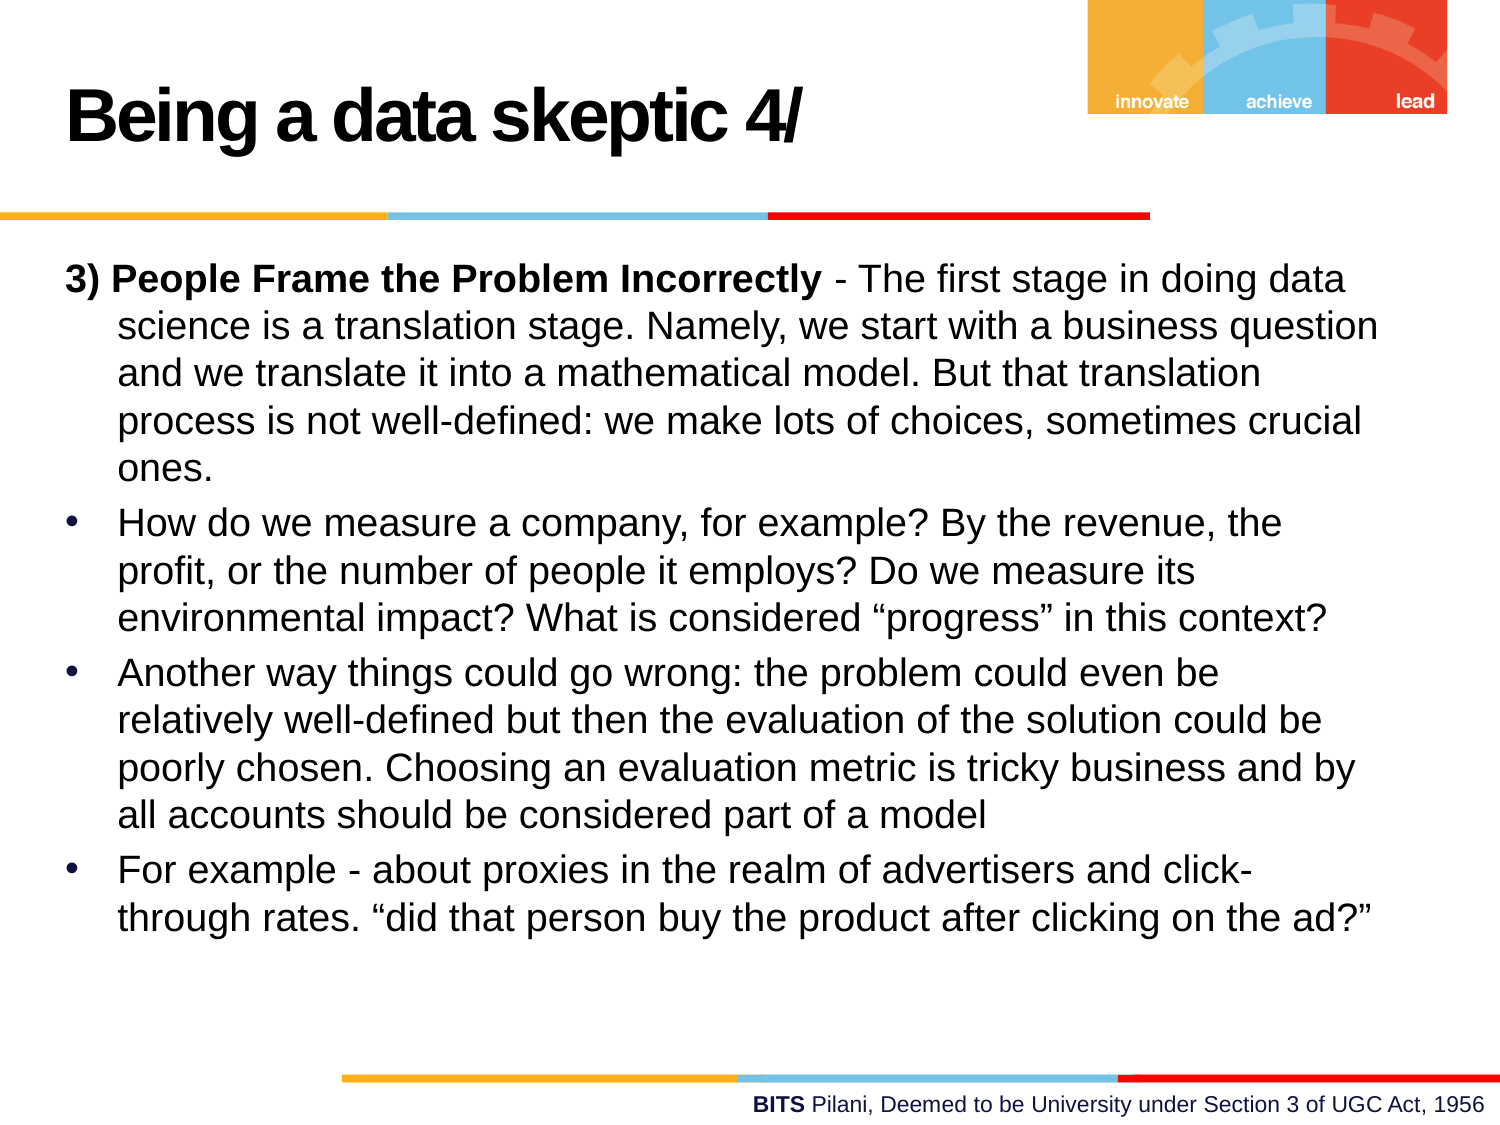

Being a data skeptic 4/
3) People Frame the Problem Incorrectly - The first stage in doing data science is a translation stage. Namely, we start with a business question and we translate it into a mathematical model. But that translation process is not well-defined: we make lots of choices, sometimes crucial ones.
How do we measure a company, for example? By the revenue, the profit, or the number of people it employs? Do we measure its environmental impact? What is considered “progress” in this context?
Another way things could go wrong: the problem could even be relatively well-defined but then the evaluation of the solution could be poorly chosen. Choosing an evaluation metric is tricky business and by all accounts should be considered part of a model
For example - about proxies in the realm of advertisers and click-through rates. “did that person buy the product after clicking on the ad?”